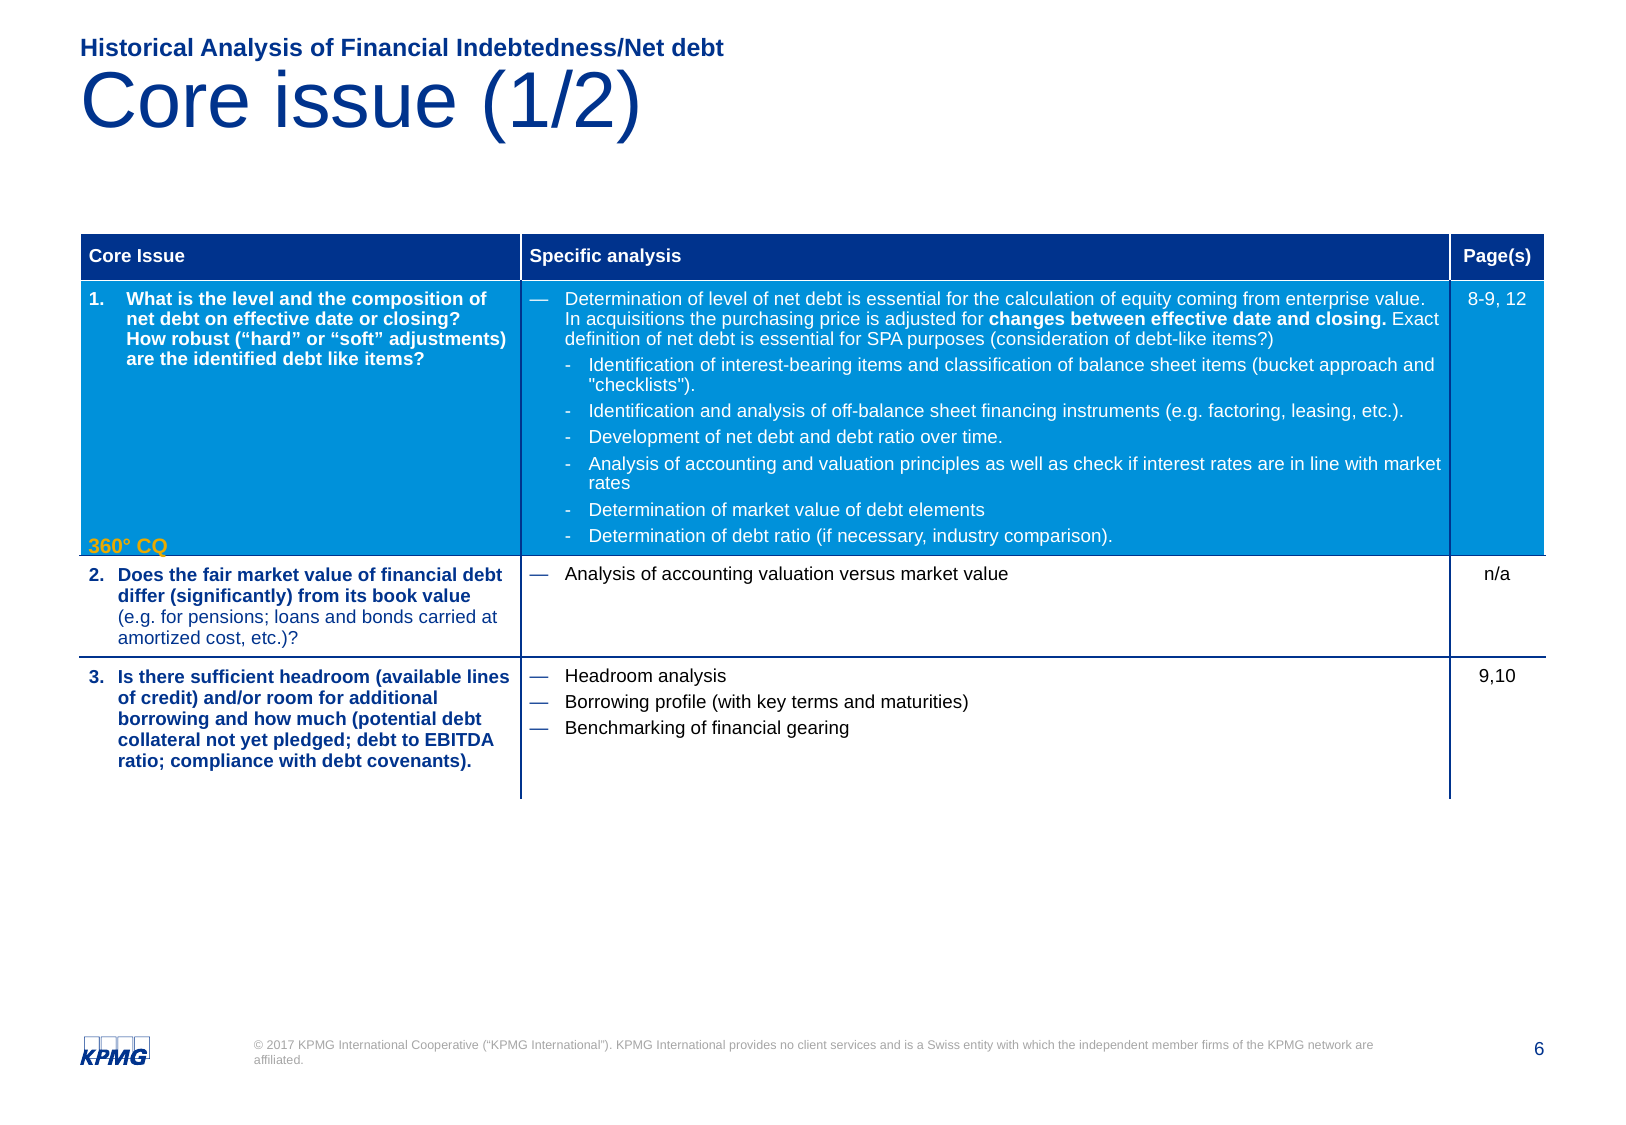

Historical Analysis of Financial Indebtedness/Net debt
# Core issue (1/2)
| Core Issue | Specific analysis | Page(s) |
| --- | --- | --- |
| What is the level and the composition of net debt on effective date or closing? How robust (“hard” or “soft” adjustments) are the identified debt like items? | Determination of level of net debt is essential for the calculation of equity coming from enterprise value. In acquisitions the purchasing price is adjusted for changes between effective date and closing. Exact definition of net debt is essential for SPA purposes (consideration of debt-like items?) Identification of interest-bearing items and classification of balance sheet items (bucket approach and "checklists"). Identification and analysis of off-balance sheet financing instruments (e.g. factoring, leasing, etc.). Development of net debt and debt ratio over time. Analysis of accounting and valuation principles as well as check if interest rates are in line with market rates Determination of market value of debt elements Determination of debt ratio (if necessary, industry comparison). | 8-9, 12 |
| 2. Does the fair market value of financial debt differ (significantly) from its book value (e.g. for pensions; loans and bonds carried at amortized cost, etc.)? | Analysis of accounting valuation versus market value | n/a |
| 3. Is there sufficient headroom (available lines of credit) and/or room for additional borrowing and how much (potential debt collateral not yet pledged; debt to EBITDA ratio; compliance with debt covenants). | Headroom analysis Borrowing profile (with key terms and maturities) Benchmarking of financial gearing | 9,10 |
360° CQ